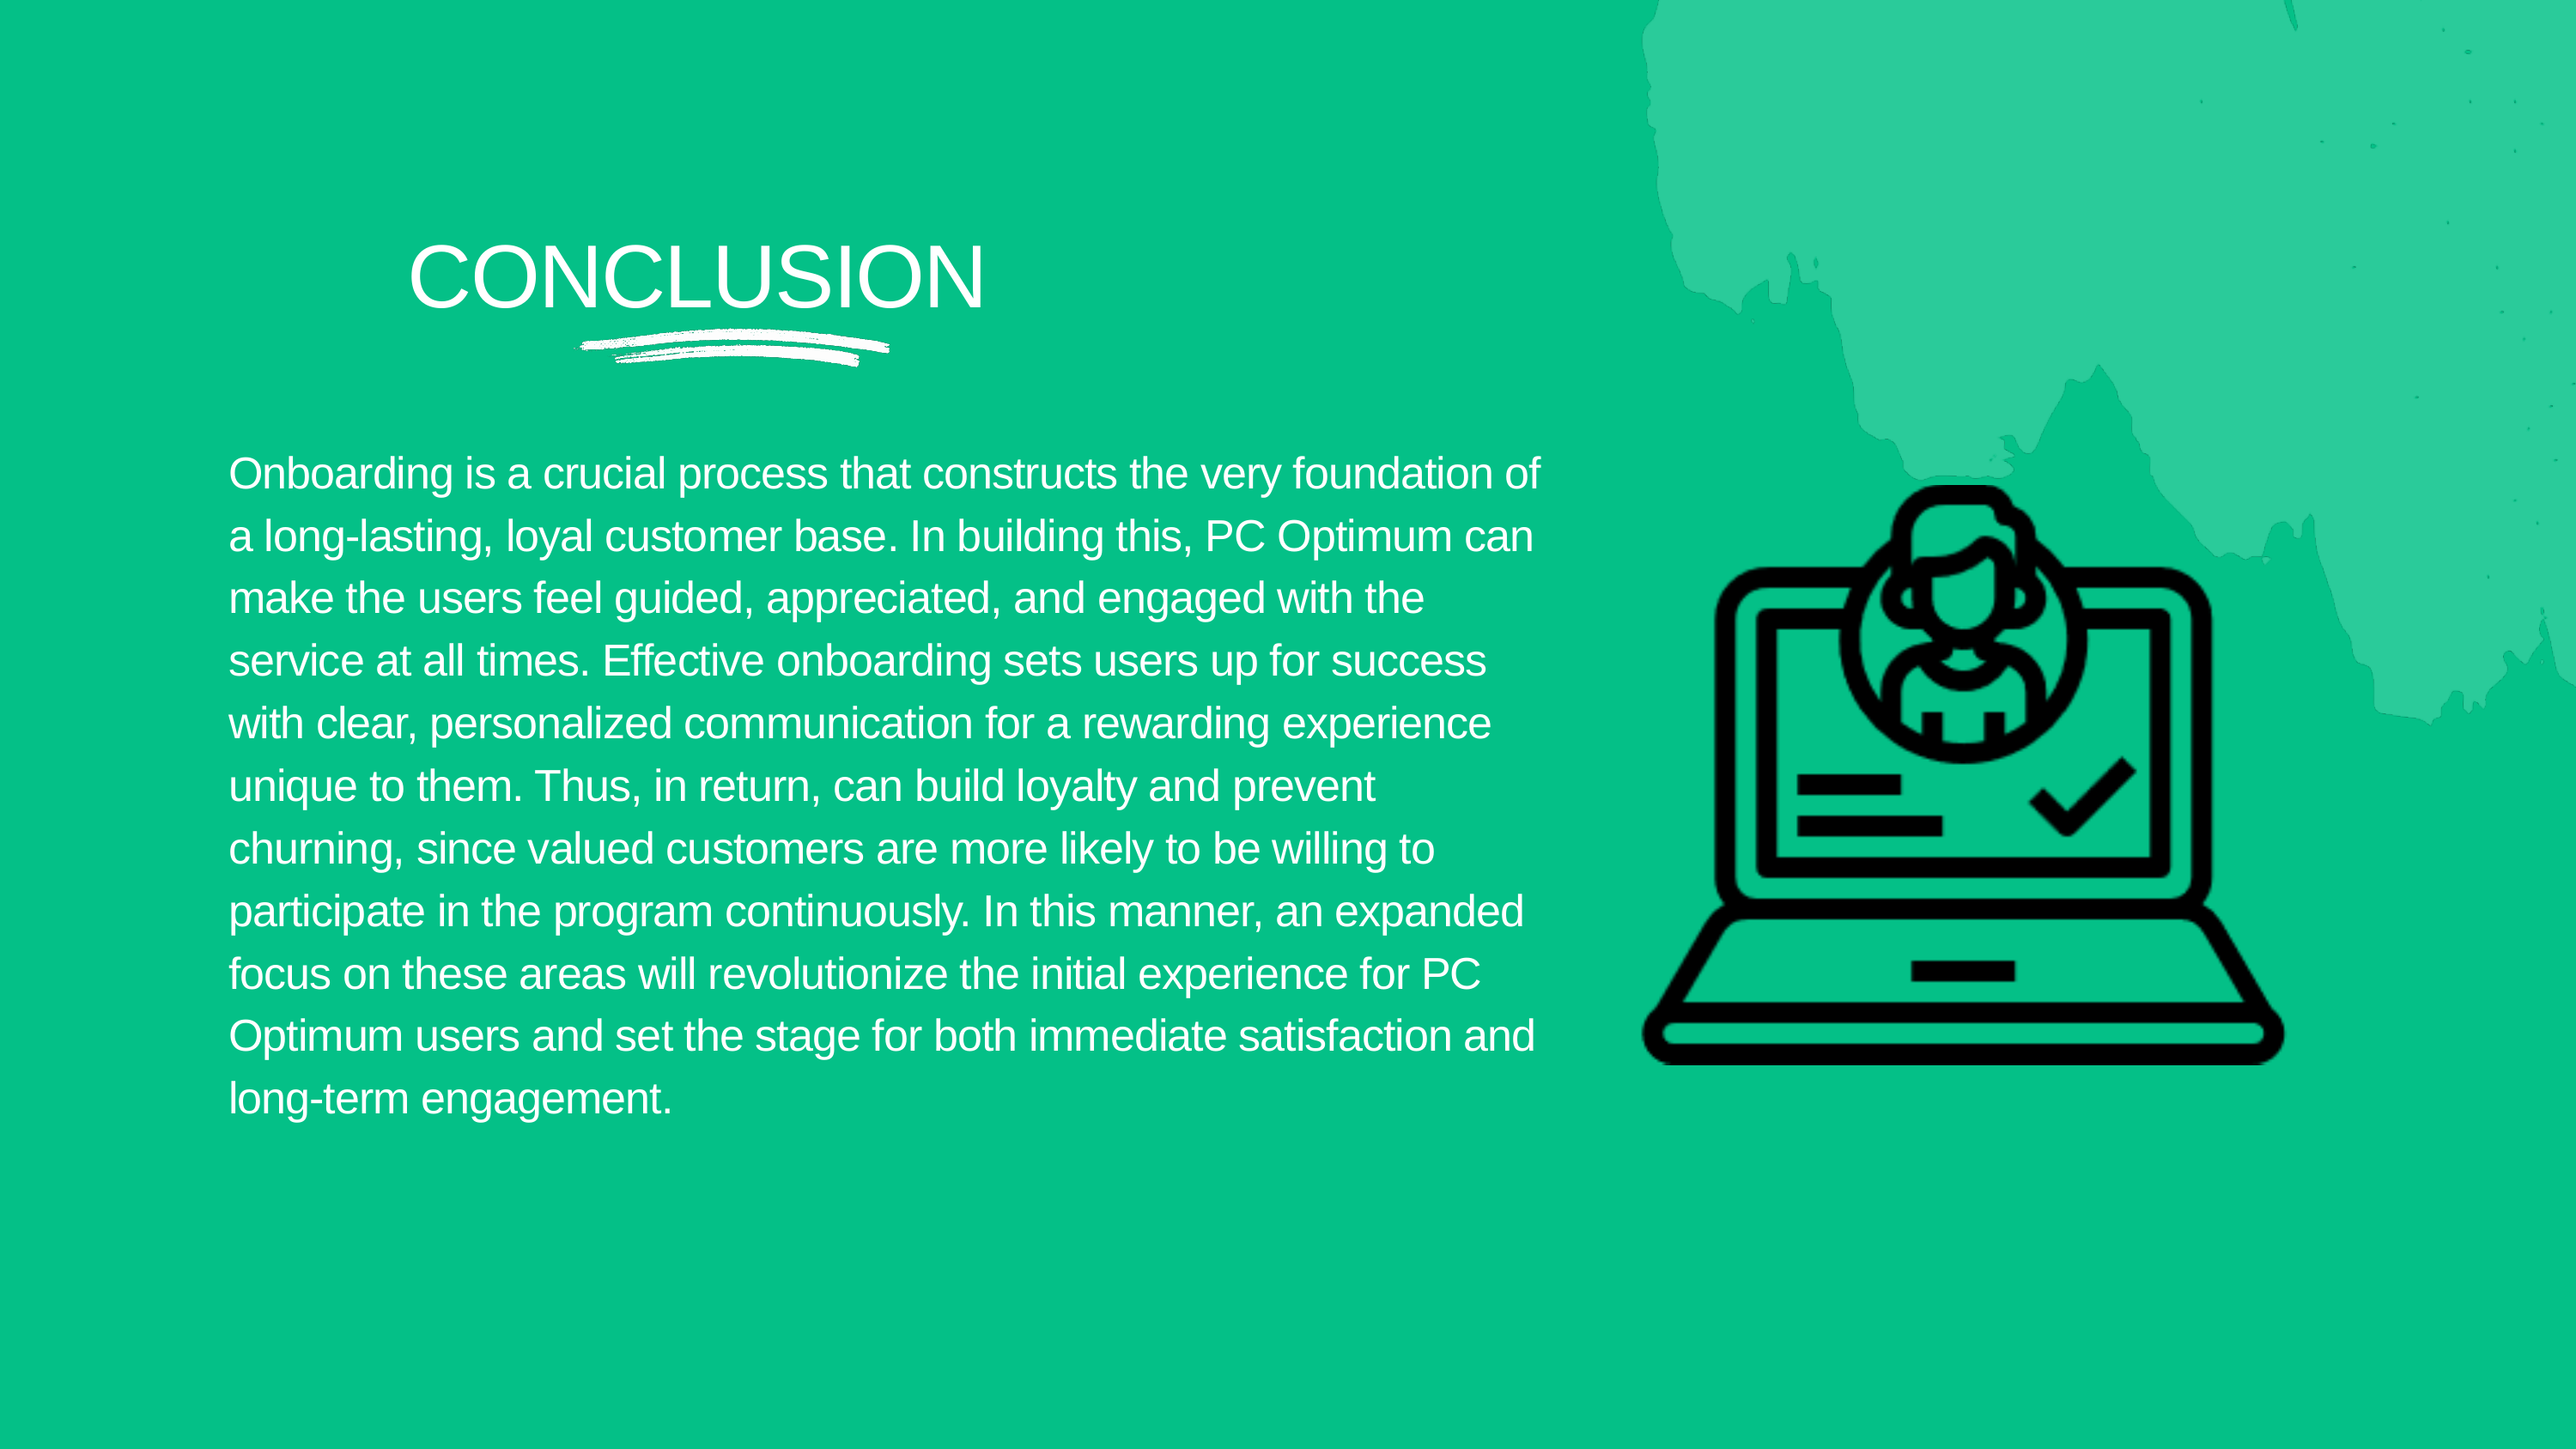

CONCLUSION

Onboarding is a crucial process that constructs the very foundation of a long-lasting, loyal customer base. In building this, PC Optimum can make the users feel guided, appreciated, and engaged with the service at all times. Effective onboarding sets users up for success with clear, personalized communication for a rewarding experience unique to them. Thus, in return, can build loyalty and prevent churning, since valued customers are more likely to be willing to participate in the program continuously. In this manner, an expanded focus on these areas will revolutionize the initial experience for PC Optimum users and set the stage for both immediate satisfaction and long-term engagement.